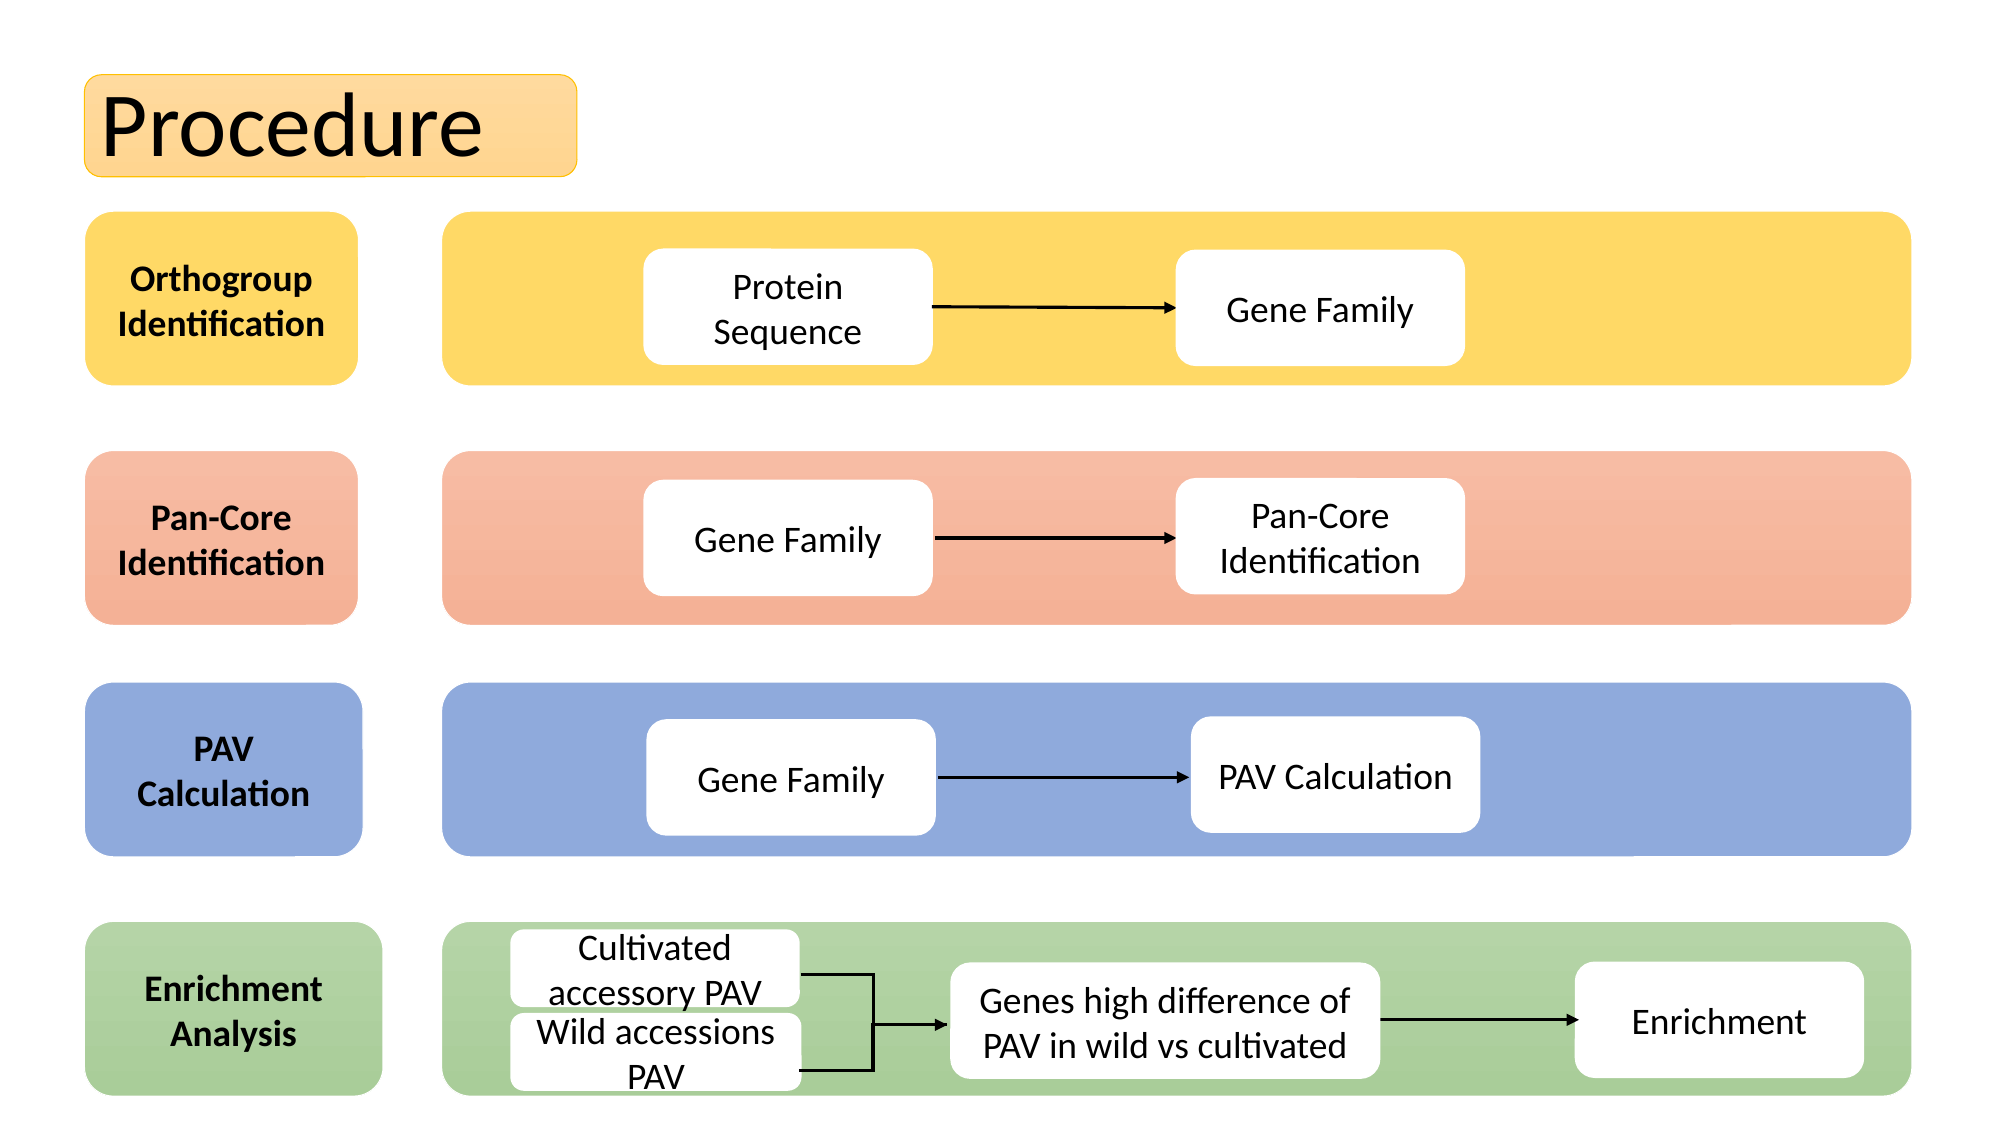

# Procedure

Orthogroup
Identification

Protein Sequence
Gene Family
Pan-Core
Identification

Pan-Core Identification
Gene Family
PAV
Calculation

PAV Calculation
Gene Family
Enrichment Analysis

Cultivated accessory PAV
Enrichment
Genes high difference of PAV in wild vs cultivated
Wild accessions PAV